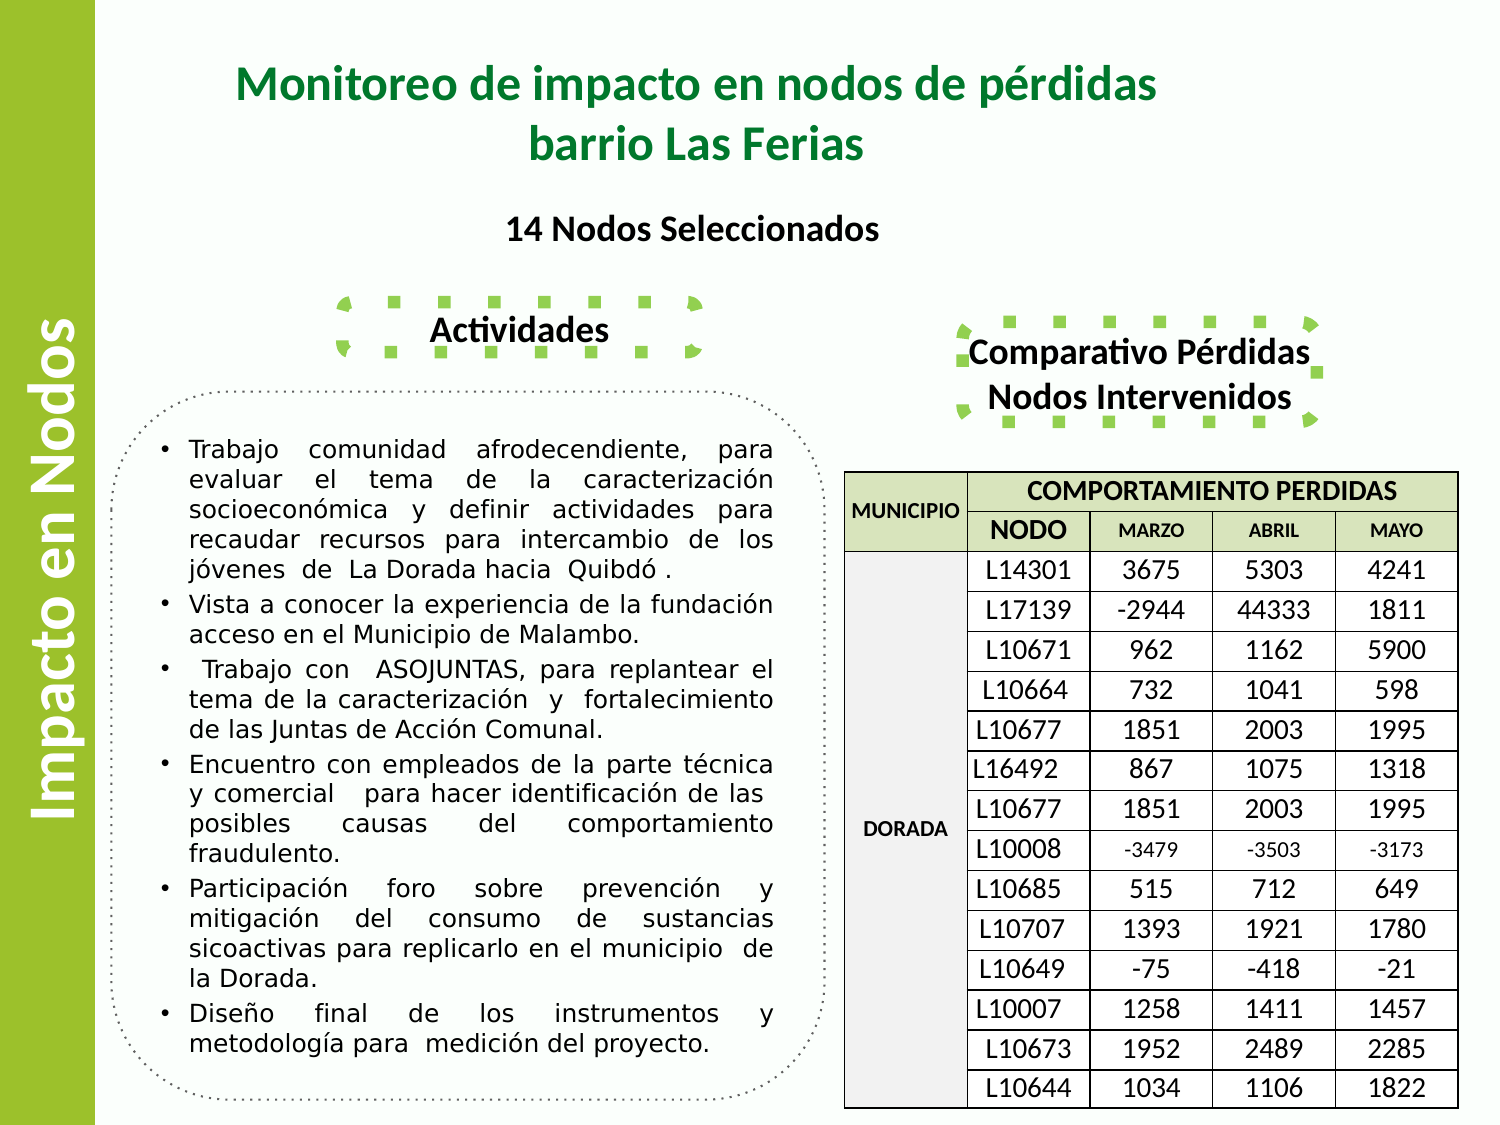

Monitoreo de impacto en nodos de pérdidas barrio Las Ferias
14 Nodos Seleccionados
Actividades
Comparativo Pérdidas Nodos Intervenidos
Trabajo comunidad afrodecendiente, para evaluar el tema de la caracterización socioeconómica y definir actividades para recaudar recursos para intercambio de los jóvenes  de  La Dorada hacia  Quibdó .
Vista a conocer la experiencia de la fundación acceso en el Municipio de Malambo.
 Trabajo con  ASOJUNTAS, para replantear el tema de la caracterización  y  fortalecimiento de las Juntas de Acción Comunal.
Encuentro con empleados de la parte técnica y comercial   para hacer identificación de las  posibles causas del comportamiento fraudulento.
Participación foro sobre prevención y mitigación del consumo de sustancias sicoactivas para replicarlo en el municipio  de la Dorada.
Diseño final de los instrumentos y metodología para  medición del proyecto.
| MUNICIPIO | COMPORTAMIENTO PERDIDAS |  |  |  |
| --- | --- | --- | --- | --- |
|  | NODO | MARZO | ABRIL | MAYO |
| DORADA | L14301 | 3675 | 5303 | 4241 |
|  | L17139 | -2944 | 44333 | 1811 |
|  | L10671 | 962 | 1162 | 5900 |
|  | L10664 | 732 | 1041 | 598 |
|  | L10677 | 1851 | 2003 | 1995 |
|  | L16492 | 867 | 1075 | 1318 |
|  | L10677 | 1851 | 2003 | 1995 |
|  | L10008 | -3479 | -3503 | -3173 |
|  | L10685 | 515 | 712 | 649 |
|  | L10707 | 1393 | 1921 | 1780 |
|  | L10649 | -75 | -418 | -21 |
|  | L10007 | 1258 | 1411 | 1457 |
|  | L10673 | 1952 | 2489 | 2285 |
|  | L10644 | 1034 | 1106 | 1822 |
Impacto en Nodos